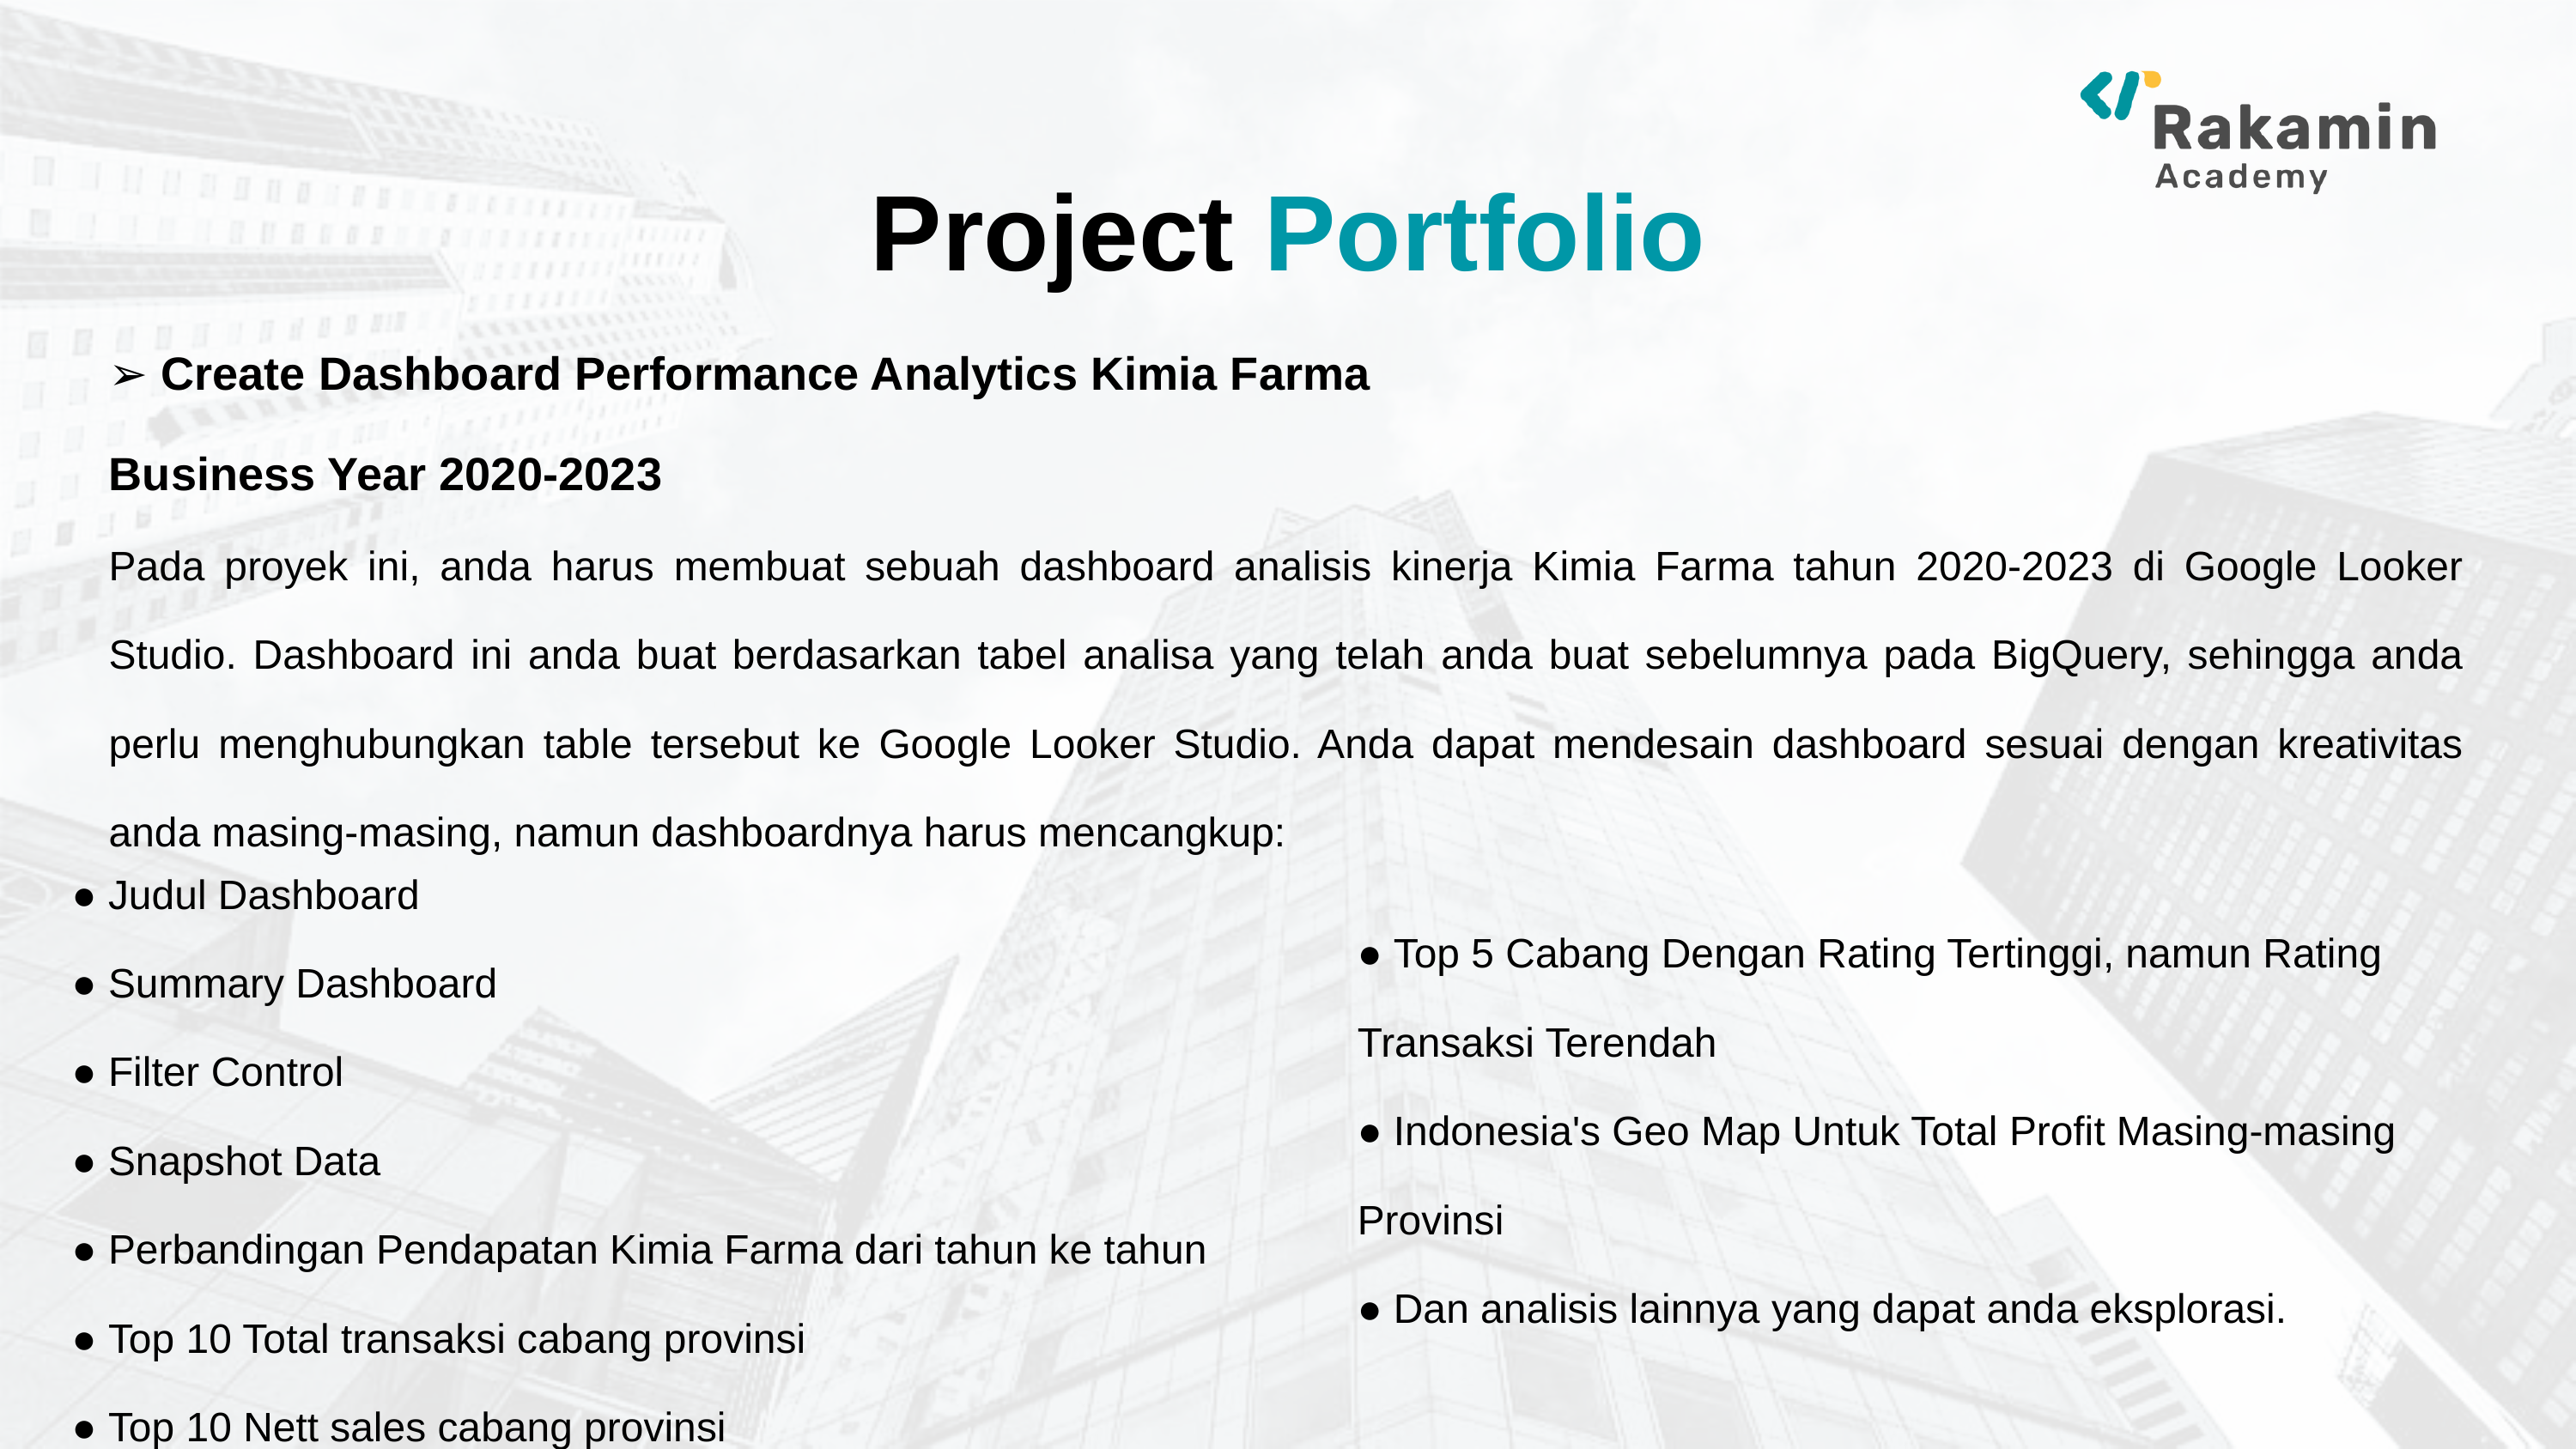

Project Portfolio
➢ Create Dashboard Performance Analytics Kimia Farma
Business Year 2020-2023
Pada proyek ini, anda harus membuat sebuah dashboard analisis kinerja Kimia Farma tahun 2020-2023 di Google Looker Studio. Dashboard ini anda buat berdasarkan tabel analisa yang telah anda buat sebelumnya pada BigQuery, sehingga anda perlu menghubungkan table tersebut ke Google Looker Studio. Anda dapat mendesain dashboard sesuai dengan kreativitas anda masing-masing, namun dashboardnya harus mencangkup:
● Judul Dashboard
● Summary Dashboard
● Filter Control
● Snapshot Data
● Perbandingan Pendapatan Kimia Farma dari tahun ke tahun
● Top 10 Total transaksi cabang provinsi
● Top 10 Nett sales cabang provinsi
● Top 5 Cabang Dengan Rating Tertinggi, namun Rating
Transaksi Terendah
● Indonesia's Geo Map Untuk Total Profit Masing-masing
Provinsi
● Dan analisis lainnya yang dapat anda eksplorasi.